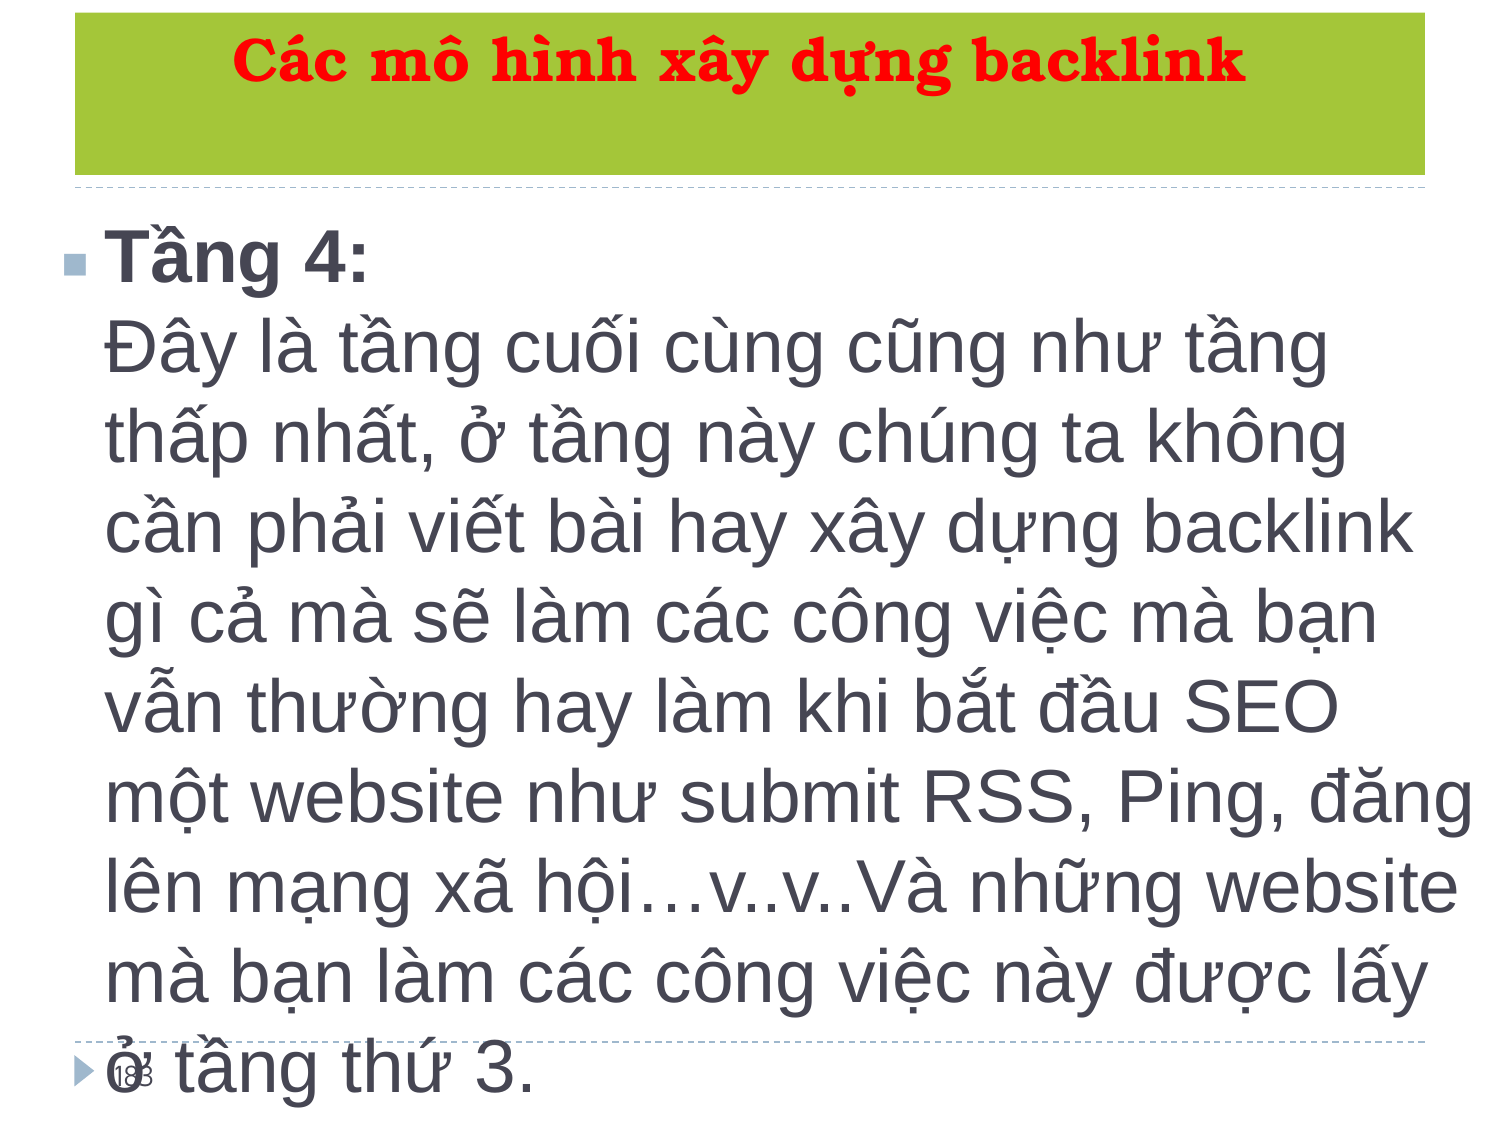

# Các mô hình xây dựng backlink
Tầng 4:
Đây là tầng cuối cùng cũng như tầng thấp nhất, ở tầng này chúng ta không cần phải viết bài hay xây dựng backlink gì cả mà sẽ làm các công việc mà bạn vẫn thường hay làm khi bắt đầu SEO một website như submit RSS, Ping, đăng lên mạng xã hội…v..v..Và những website mà bạn làm các công việc này được lấy ở tầng thứ 3.
183